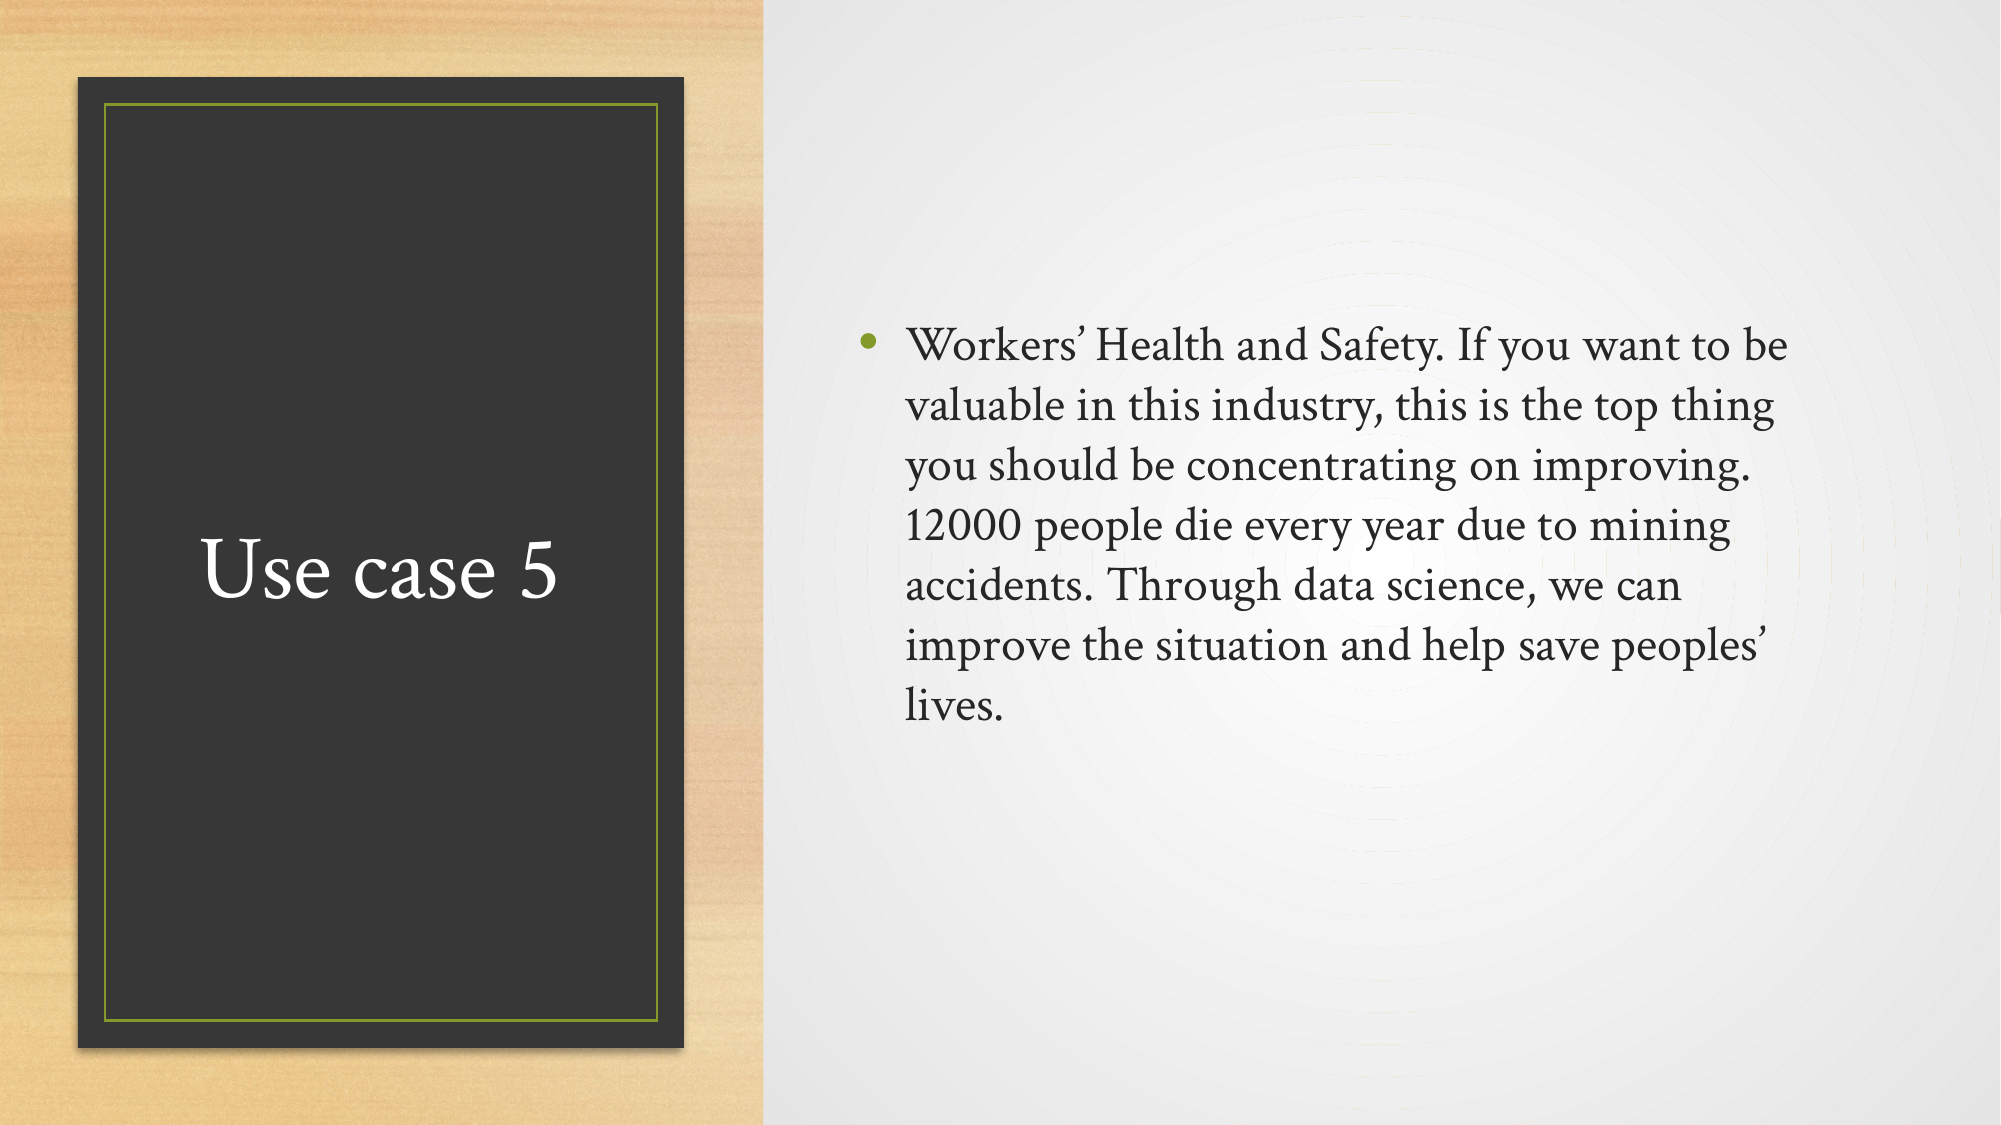

Workers’ Health and Safety. If you want to be valuable in this industry, this is the top thing you should be concentrating on improving. 12000 people die every year due to mining accidents. Through data science, we can improve the situation and help save peoples’ lives.

# Use case 5